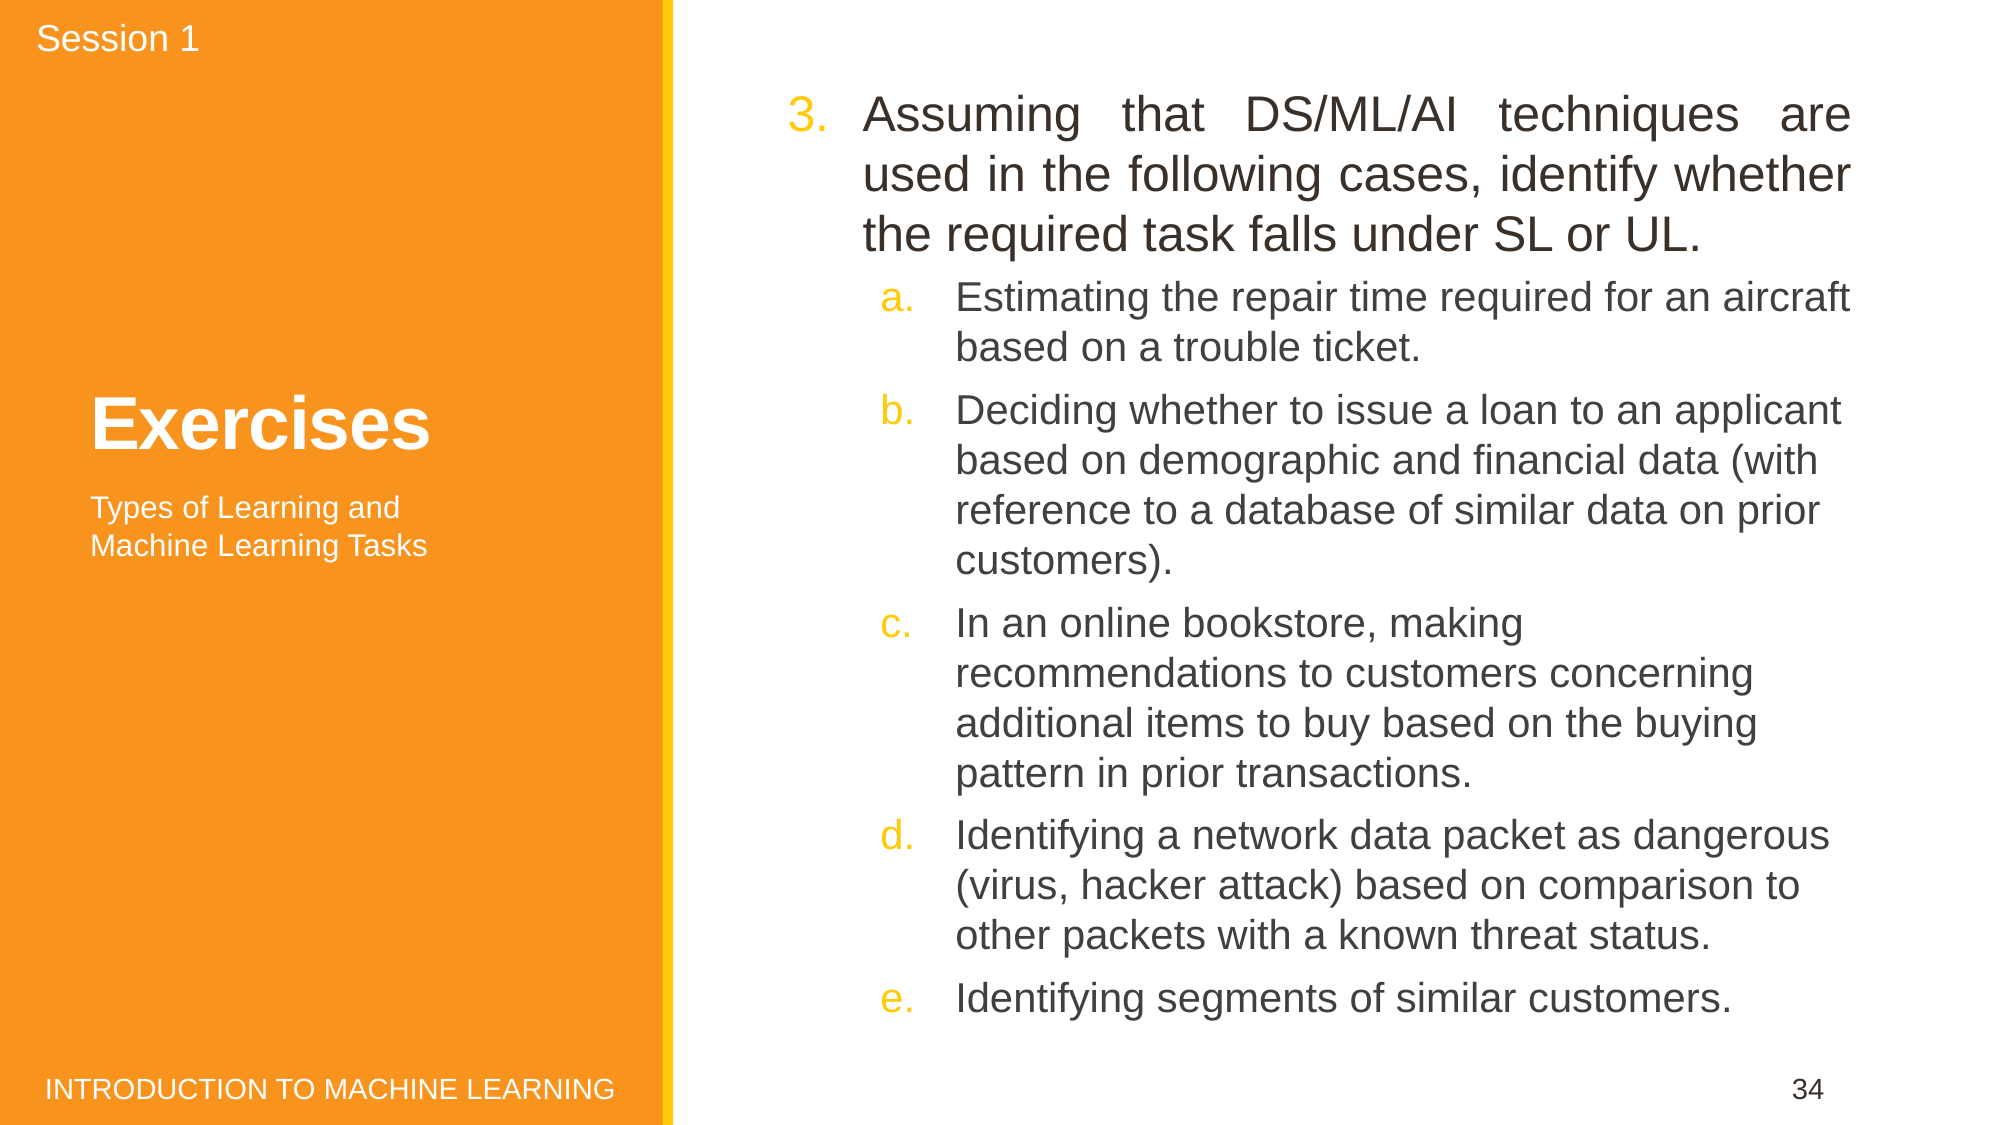

Session 1

# Exercises
Assuming that DS/ML/AI techniques are used in the following cases, identify whether the required task falls under SL or UL.
Estimating the repair time required for an aircraft based on a trouble ticket.
Deciding whether to issue a loan to an applicant based on demographic and financial data (with reference to a database of similar data on prior customers).
In an online bookstore, making recommendations to customers concerning additional items to buy based on the buying pattern in prior transactions.
Identifying a network data packet as dangerous (virus, hacker attack) based on comparison to other packets with a known threat status.
Identifying segments of similar customers.

Types of Learning and
Machine Learning Tasks
INTRODUCTION TO MACHINE LEARNING
34